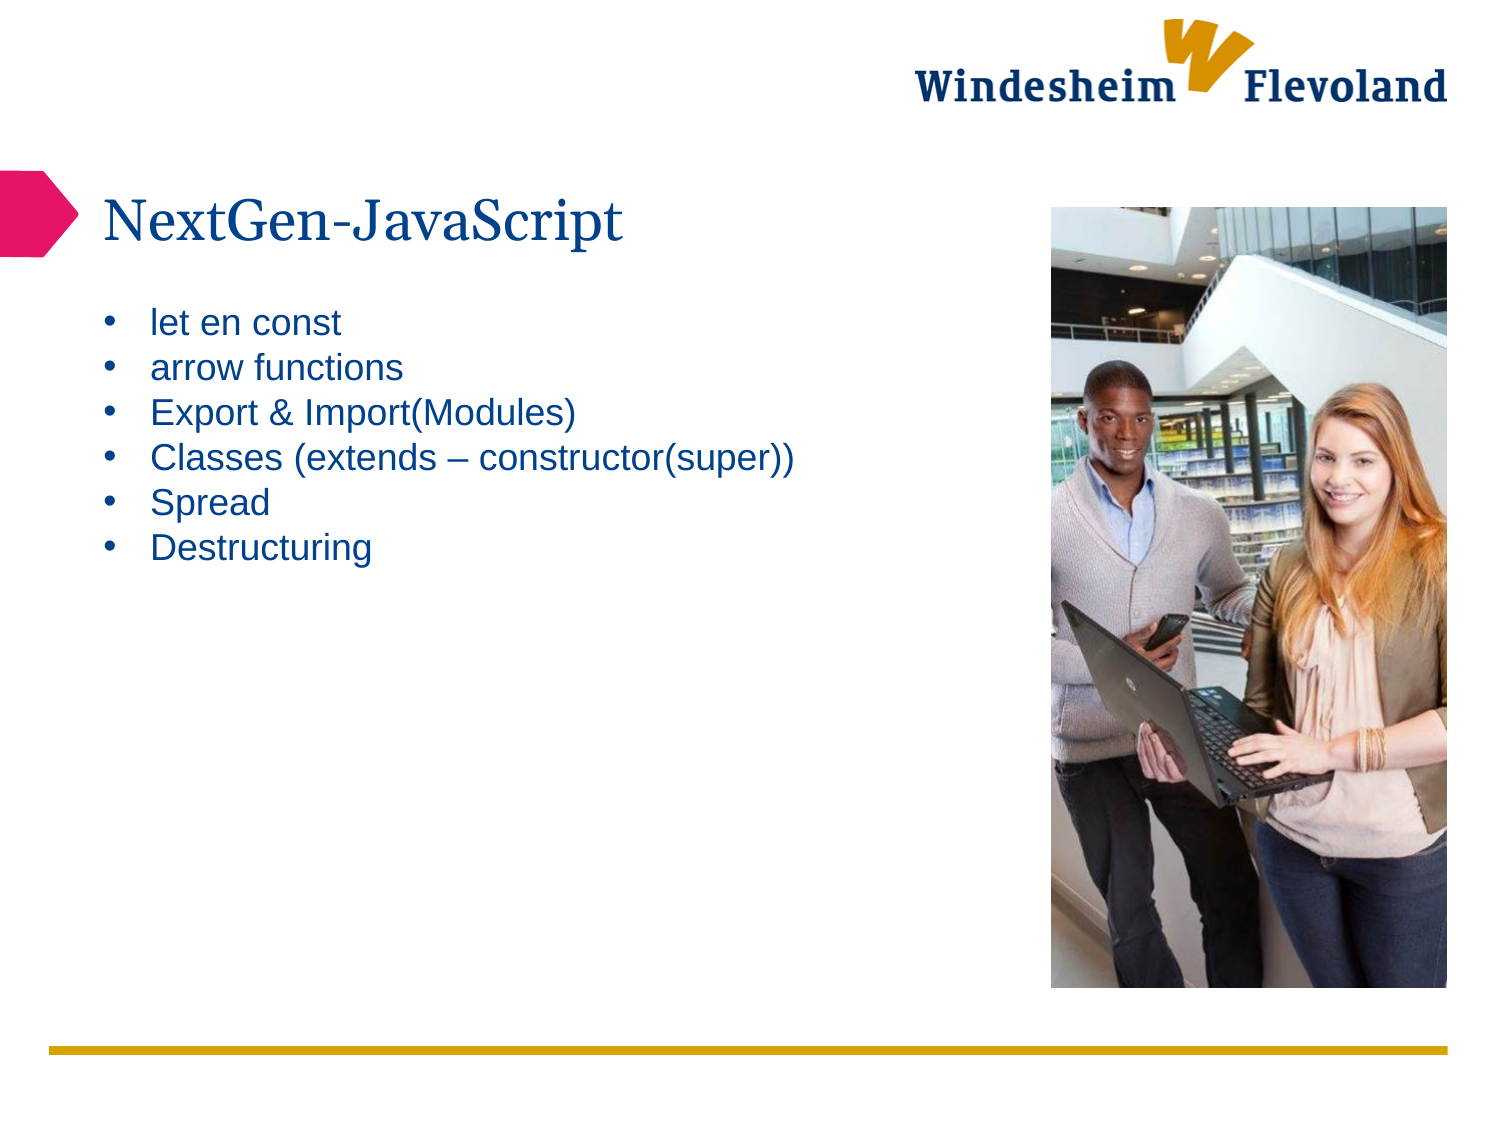

# NextGen-JavaScript
let en const
arrow functions
Export & Import(Modules)
Classes (extends – constructor(super))
Spread
Destructuring